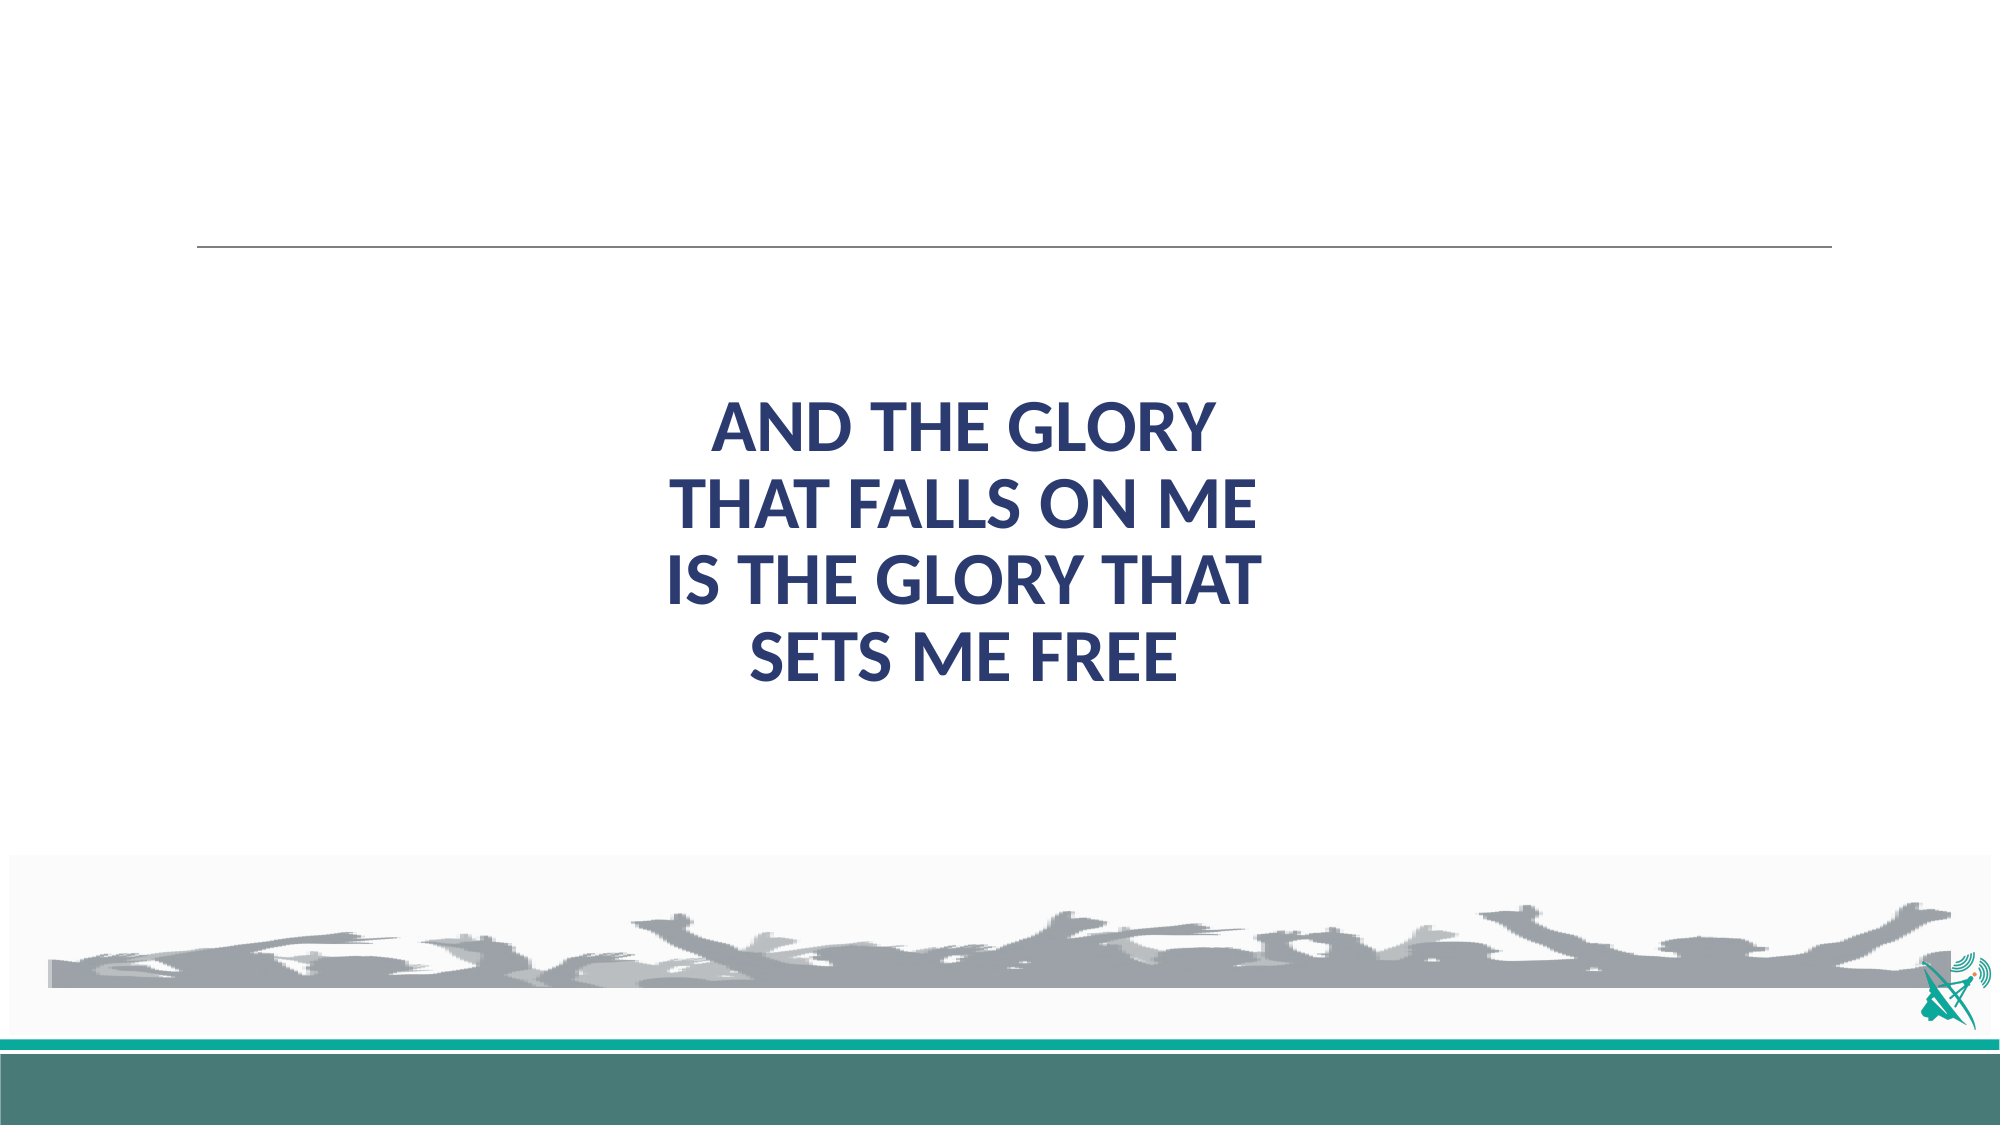

# AND THE GLORY THAT FALLS ON ME IS THE GLORY THAT SETS ME FREE